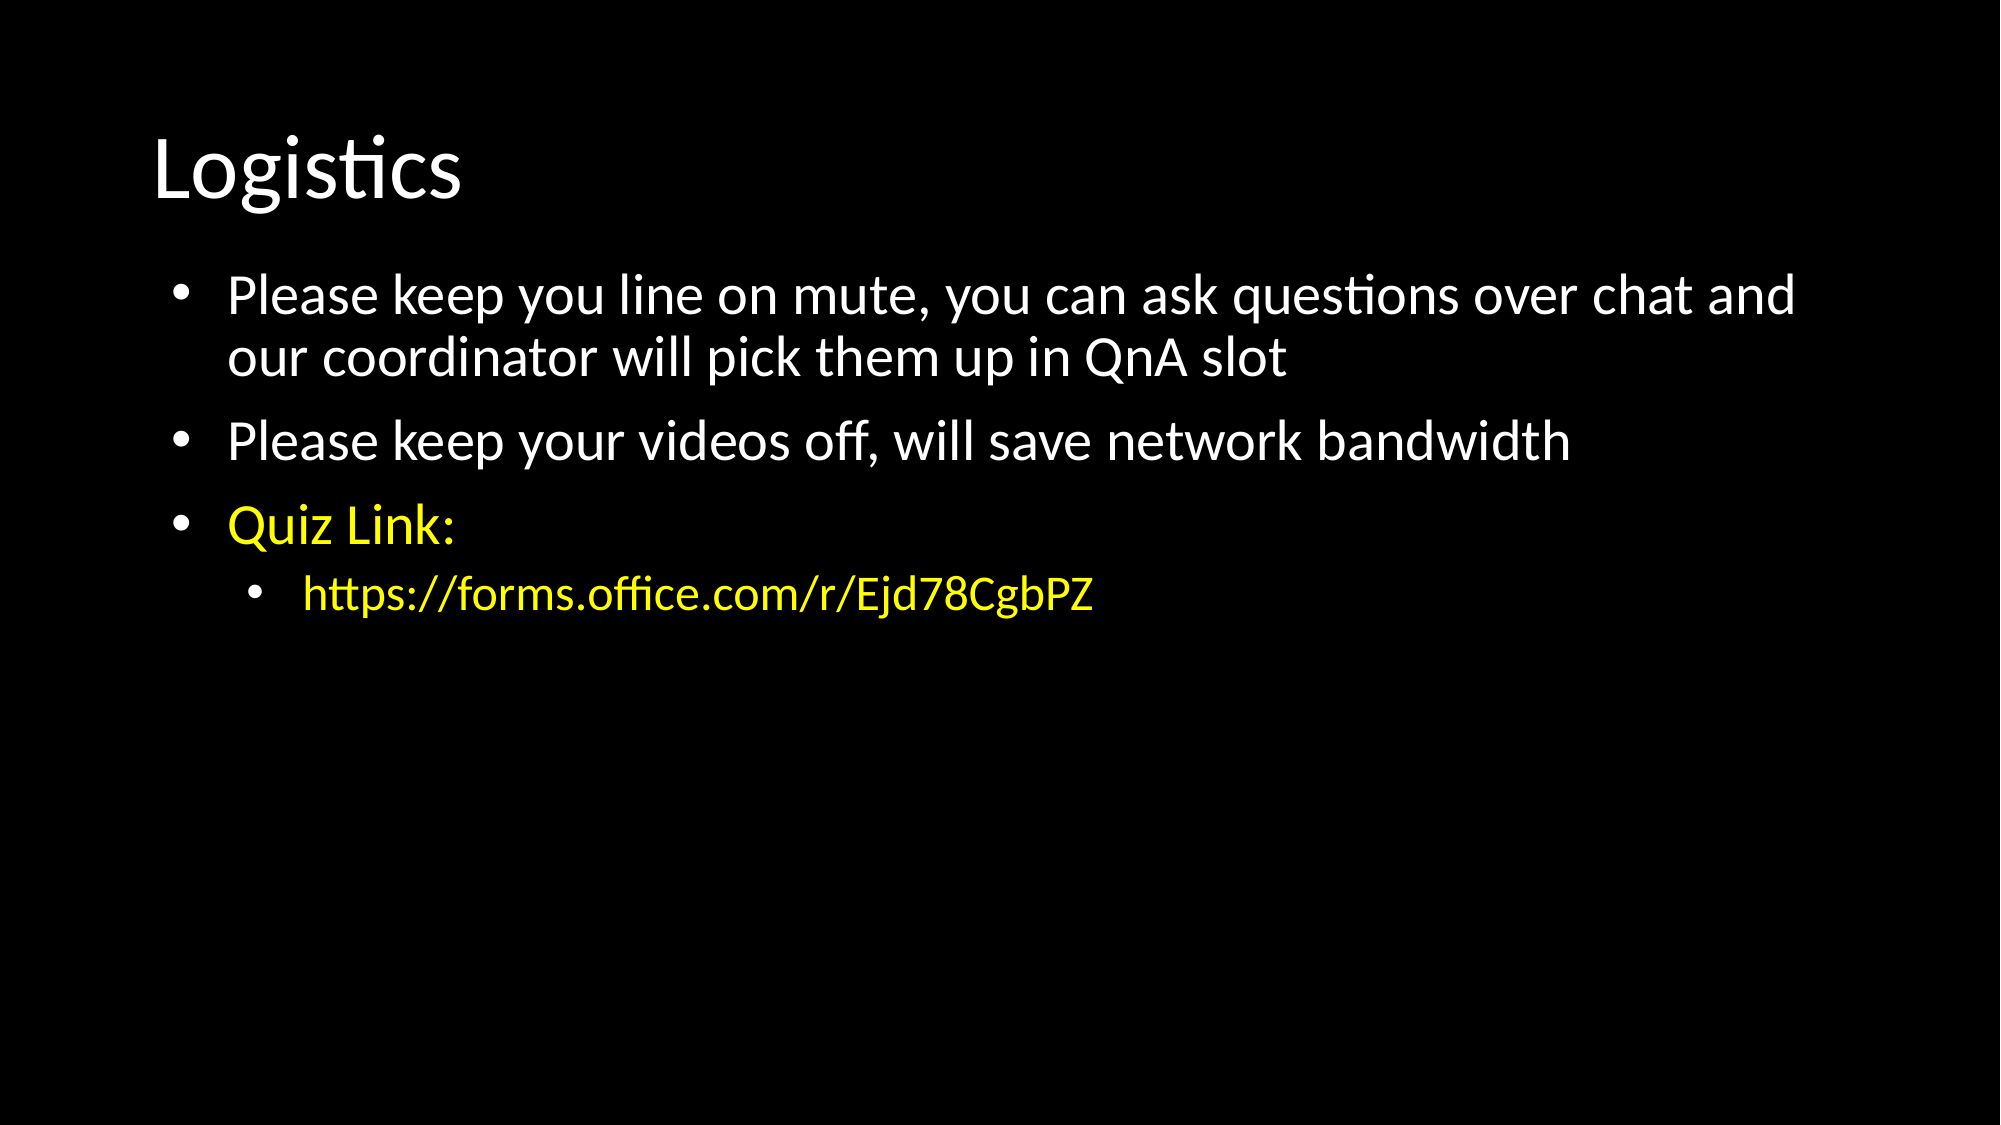

# Logistics
Please keep you line on mute, you can ask questions over chat and our coordinator will pick them up in QnA slot
Please keep your videos off, will save network bandwidth
Quiz Link:
https://forms.office.com/r/Ejd78CgbPZ